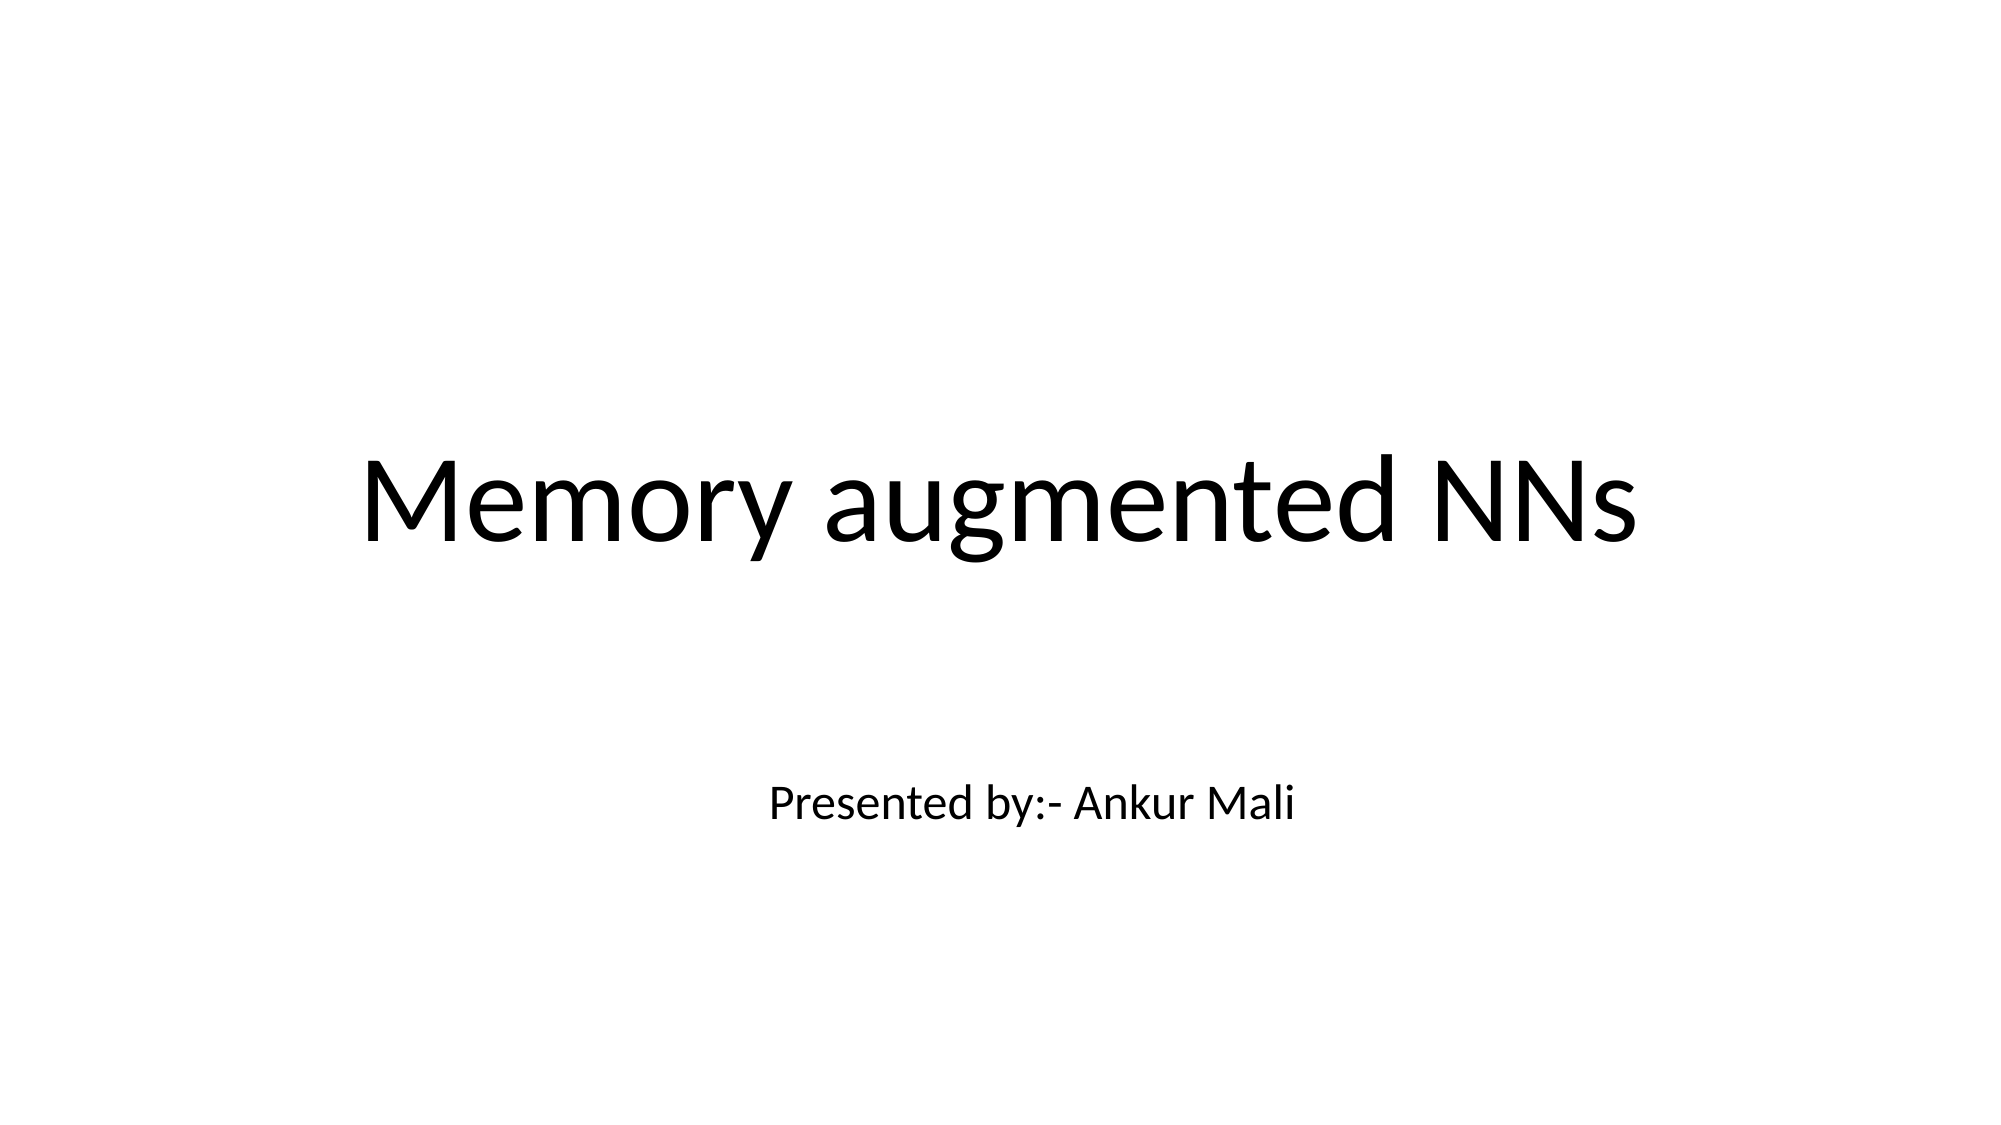

# Memory augmented NNs
Presented by:- Ankur Mali